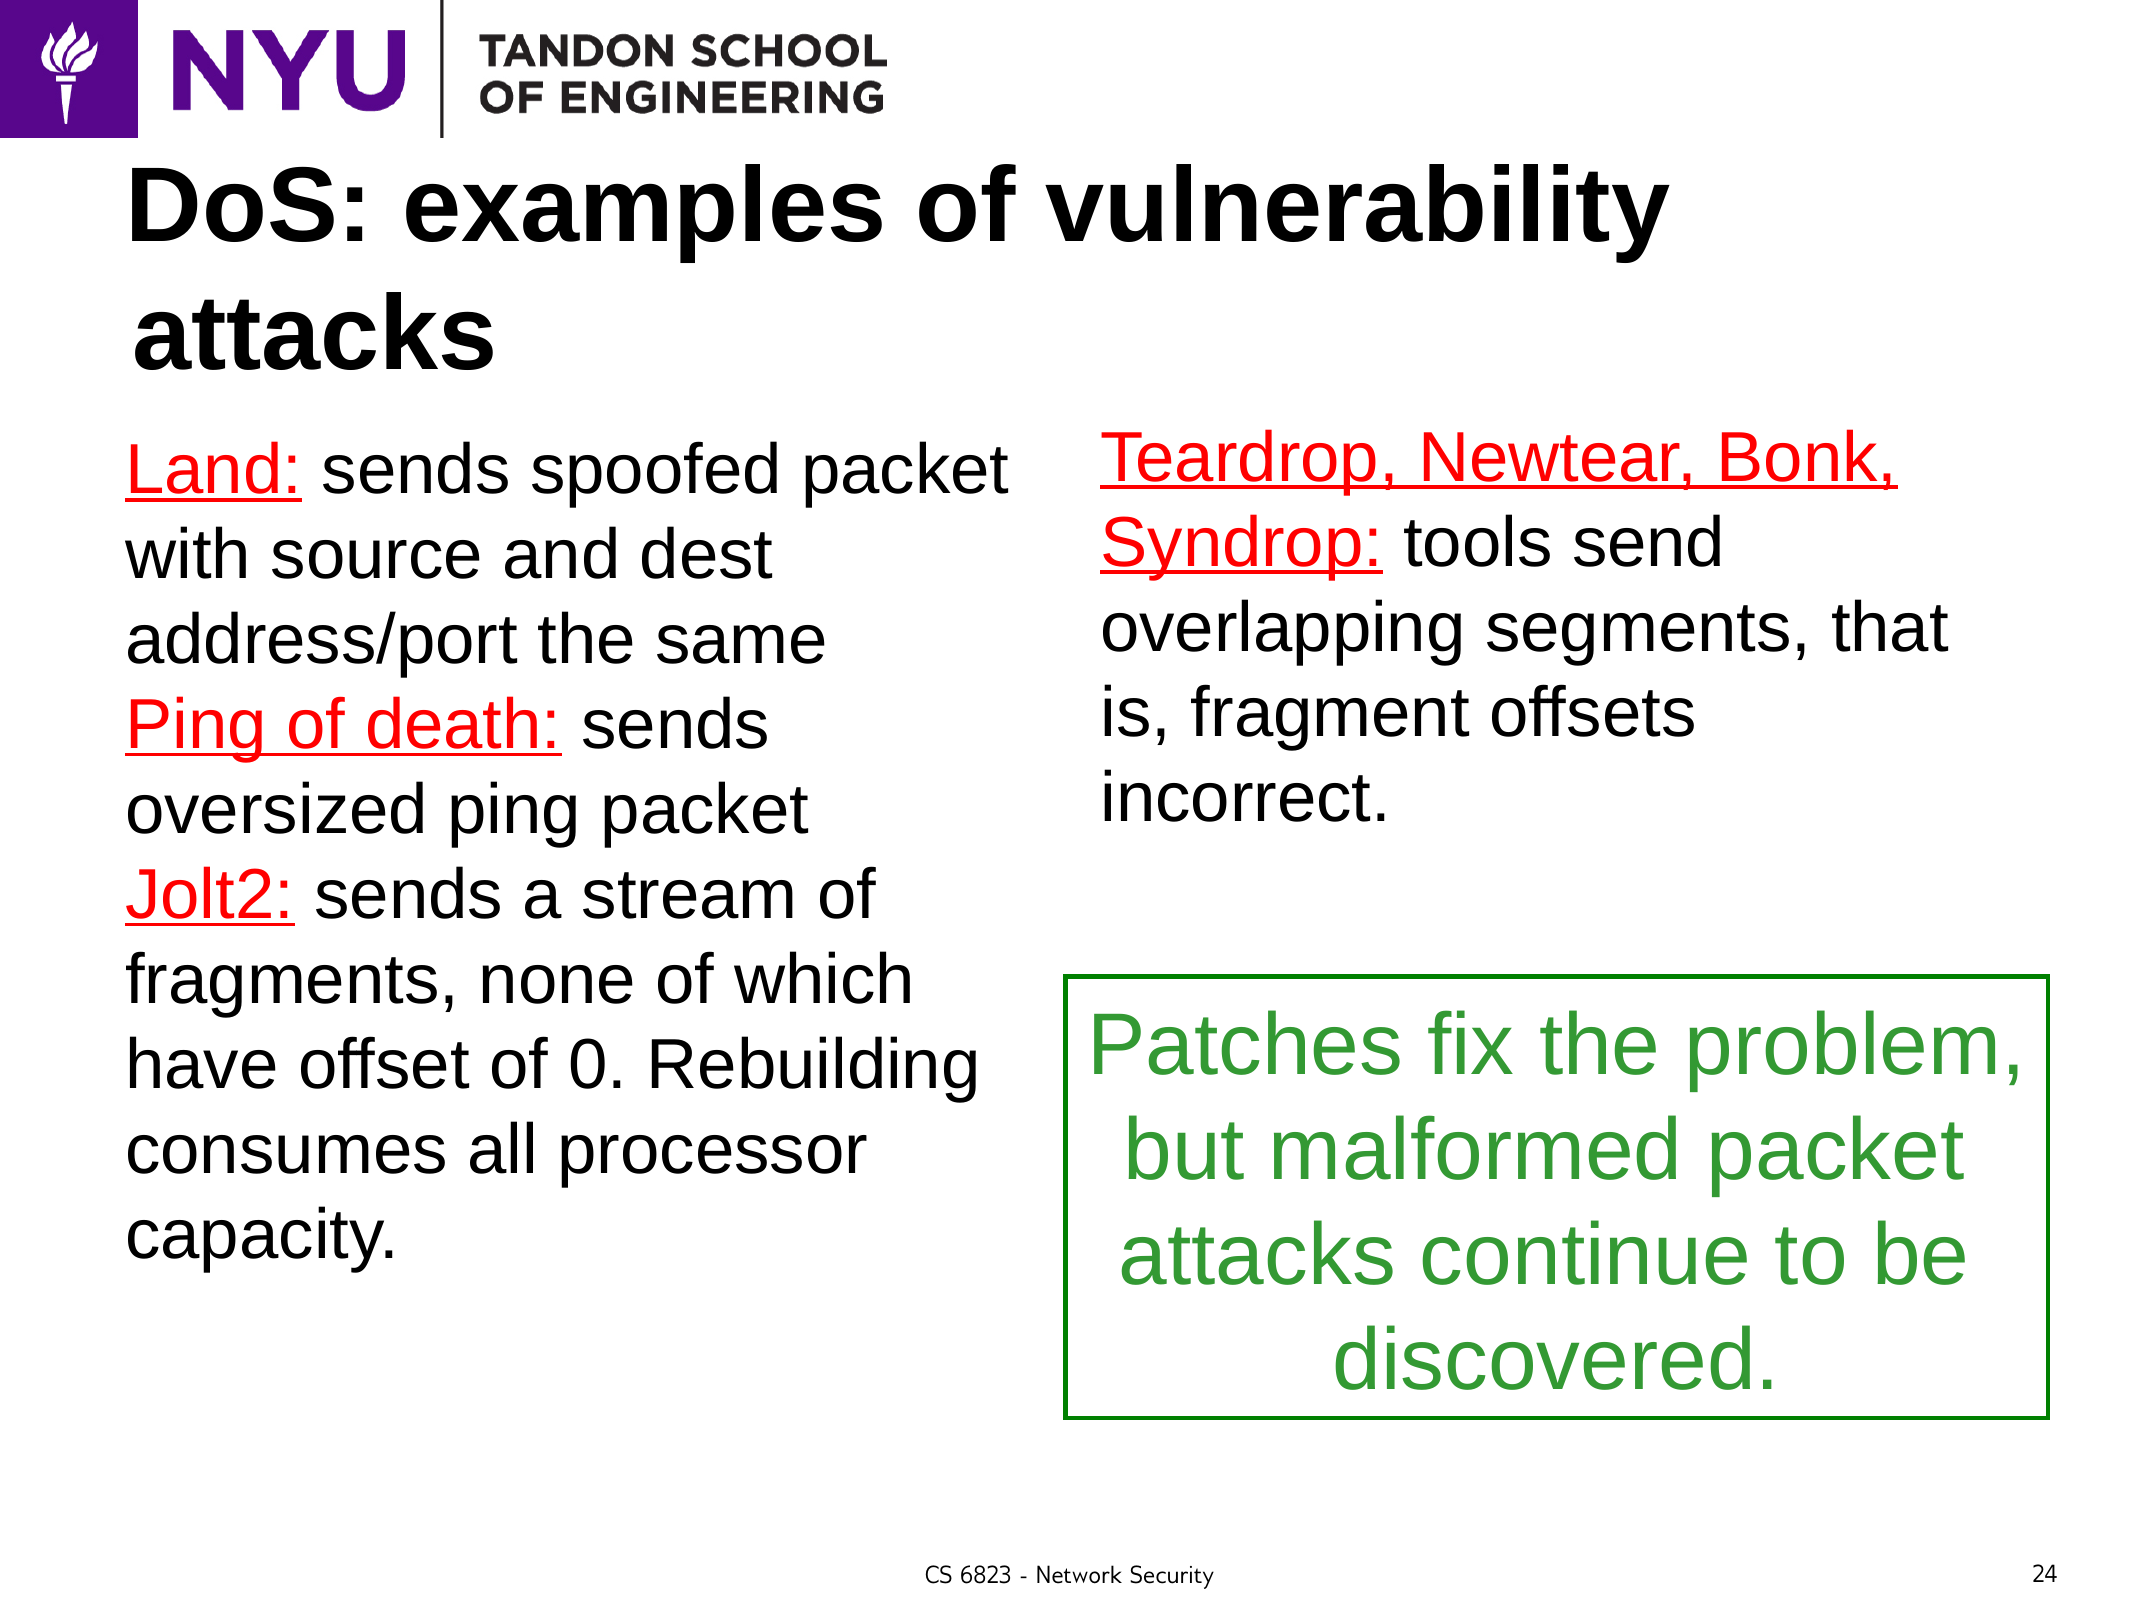

# DoS: examples of vulnerability attacks
Teardrop, Newtear, Bonk, Syndrop: tools send overlapping segments, that is, fragment offsets incorrect.

Land: sends spoofed packet with source and dest address/port the same
Ping of death: sends oversized ping packet
Jolt2: sends a stream of fragments, none of which have offset of 0. Rebuilding consumes all processor capacity.
Patches fix the problem,
but malformed packet
attacks continue to be
discovered.
24